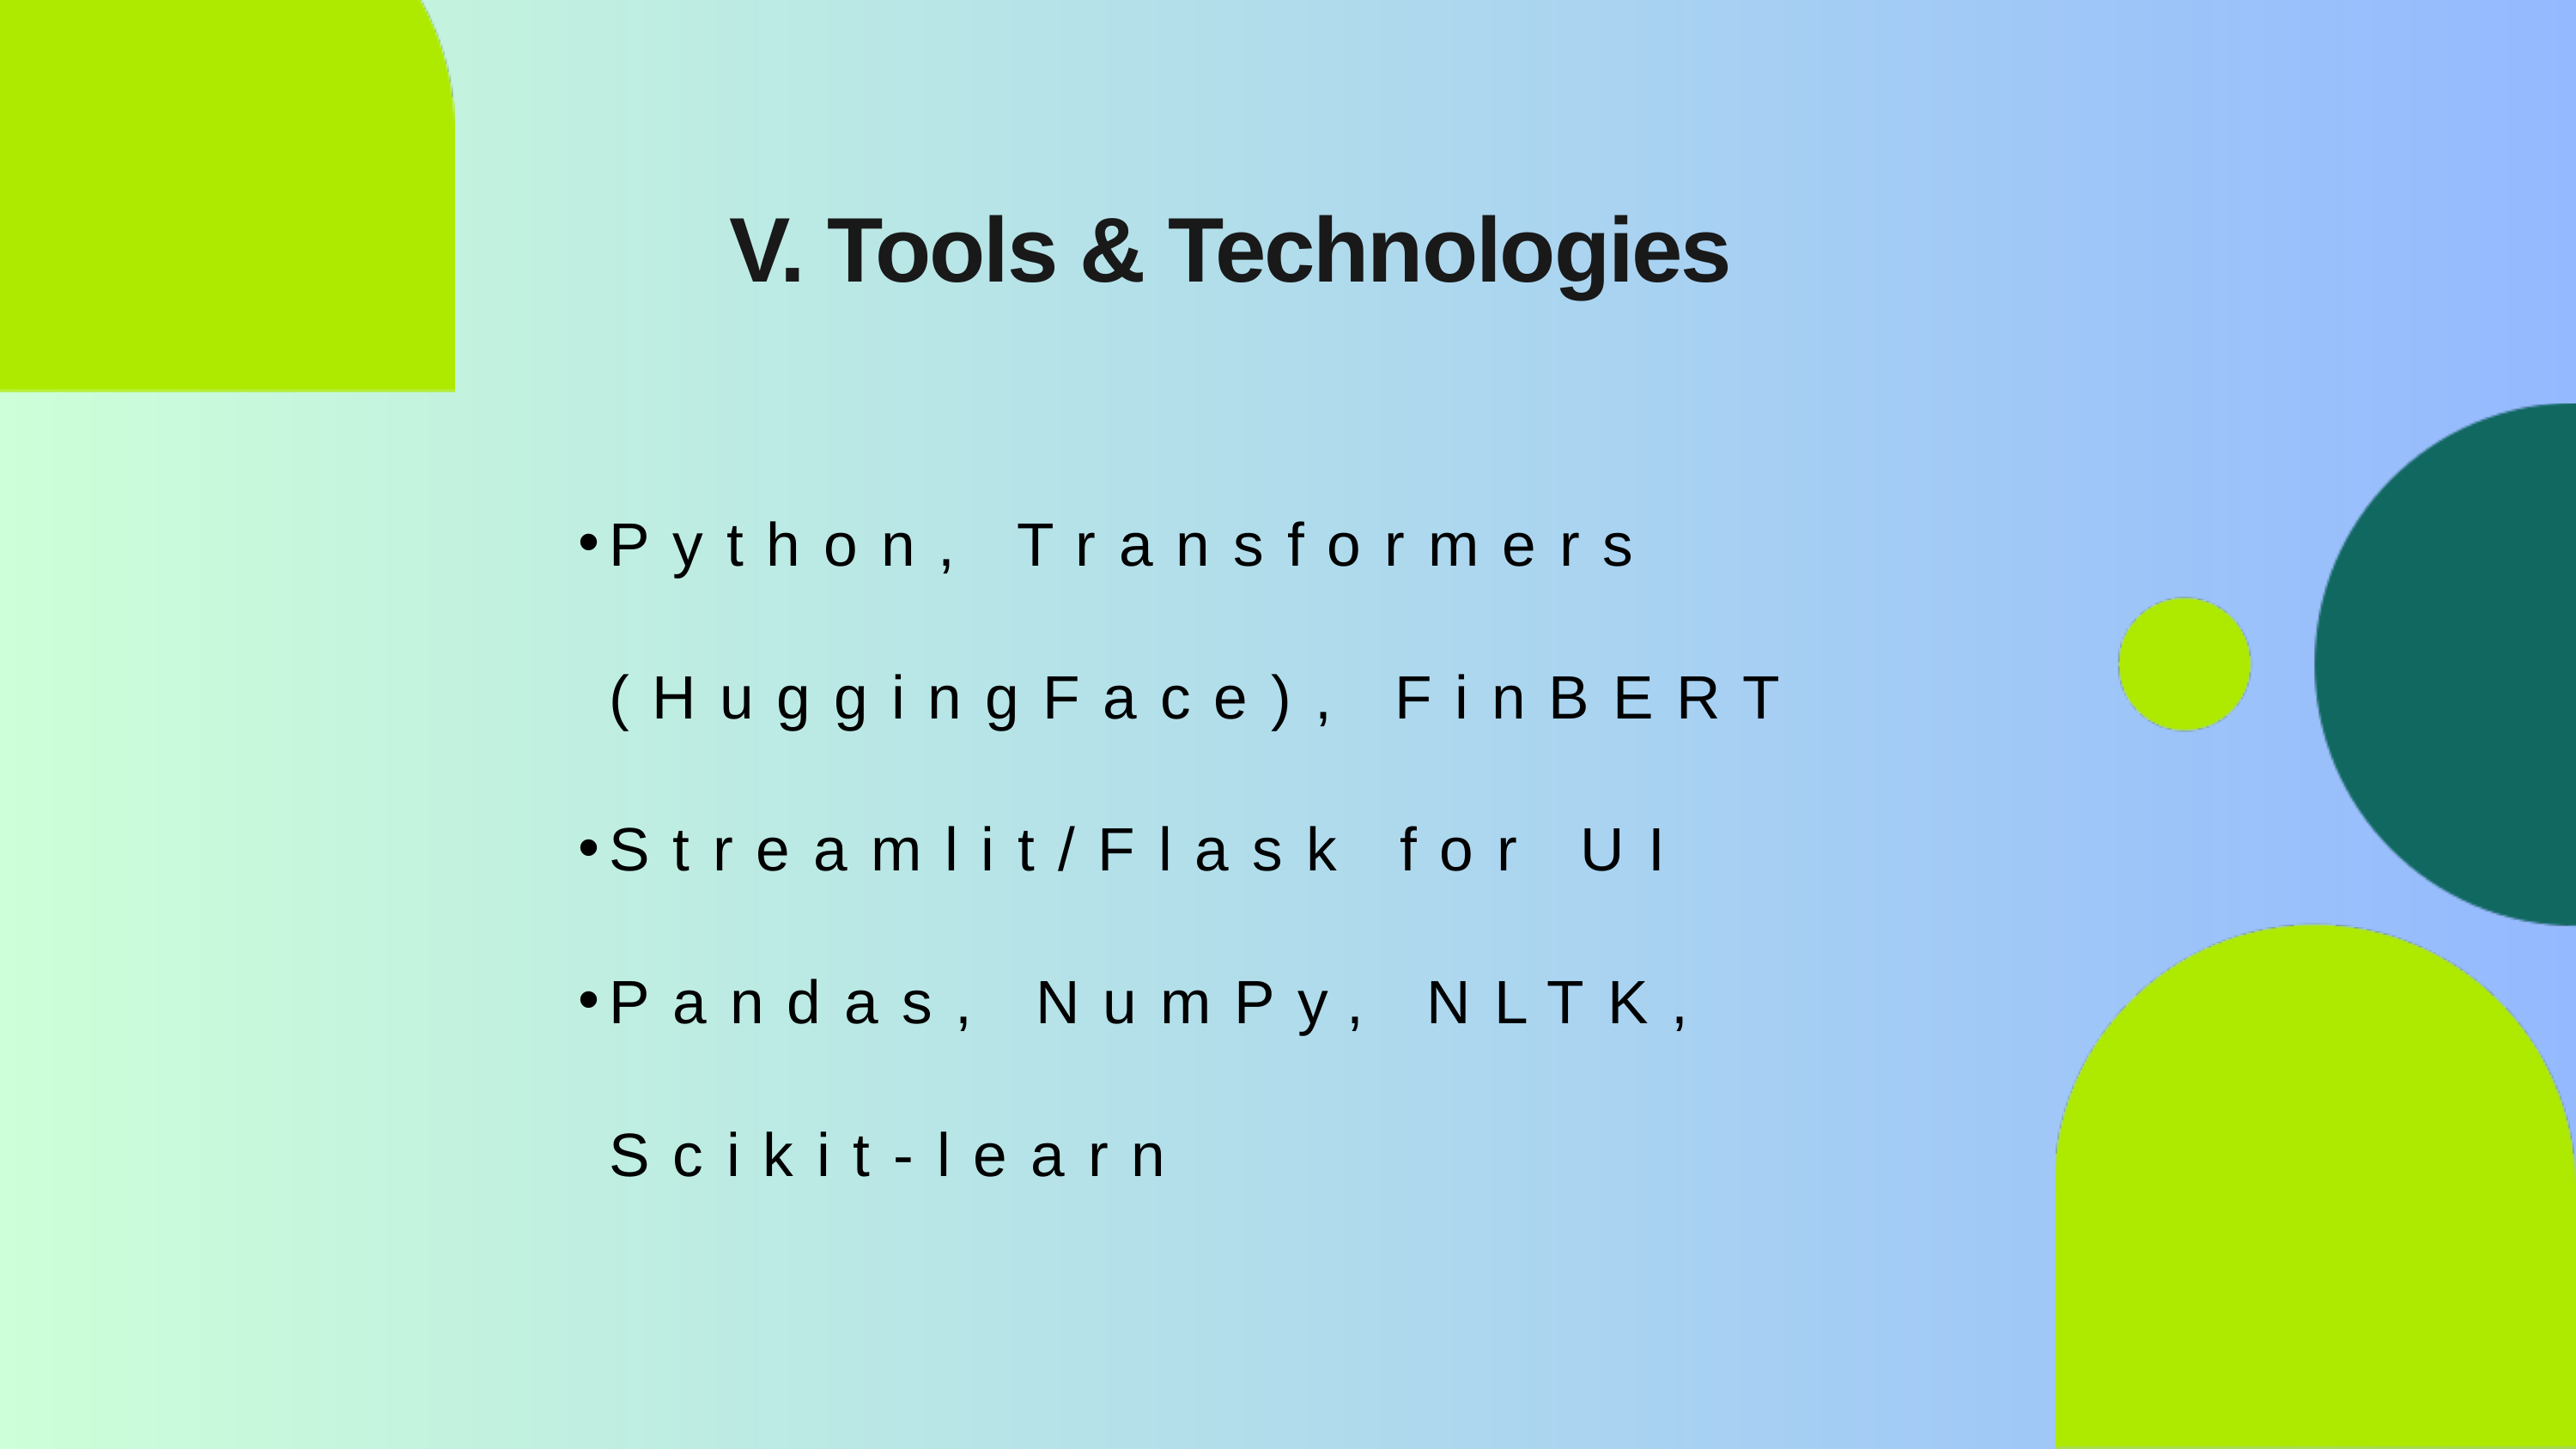

V. Tools & Technologies

Python, Transformers (HuggingFace), FinBERT
Streamlit/Flask for UI
Pandas, NumPy, NLTK, Scikit-learn